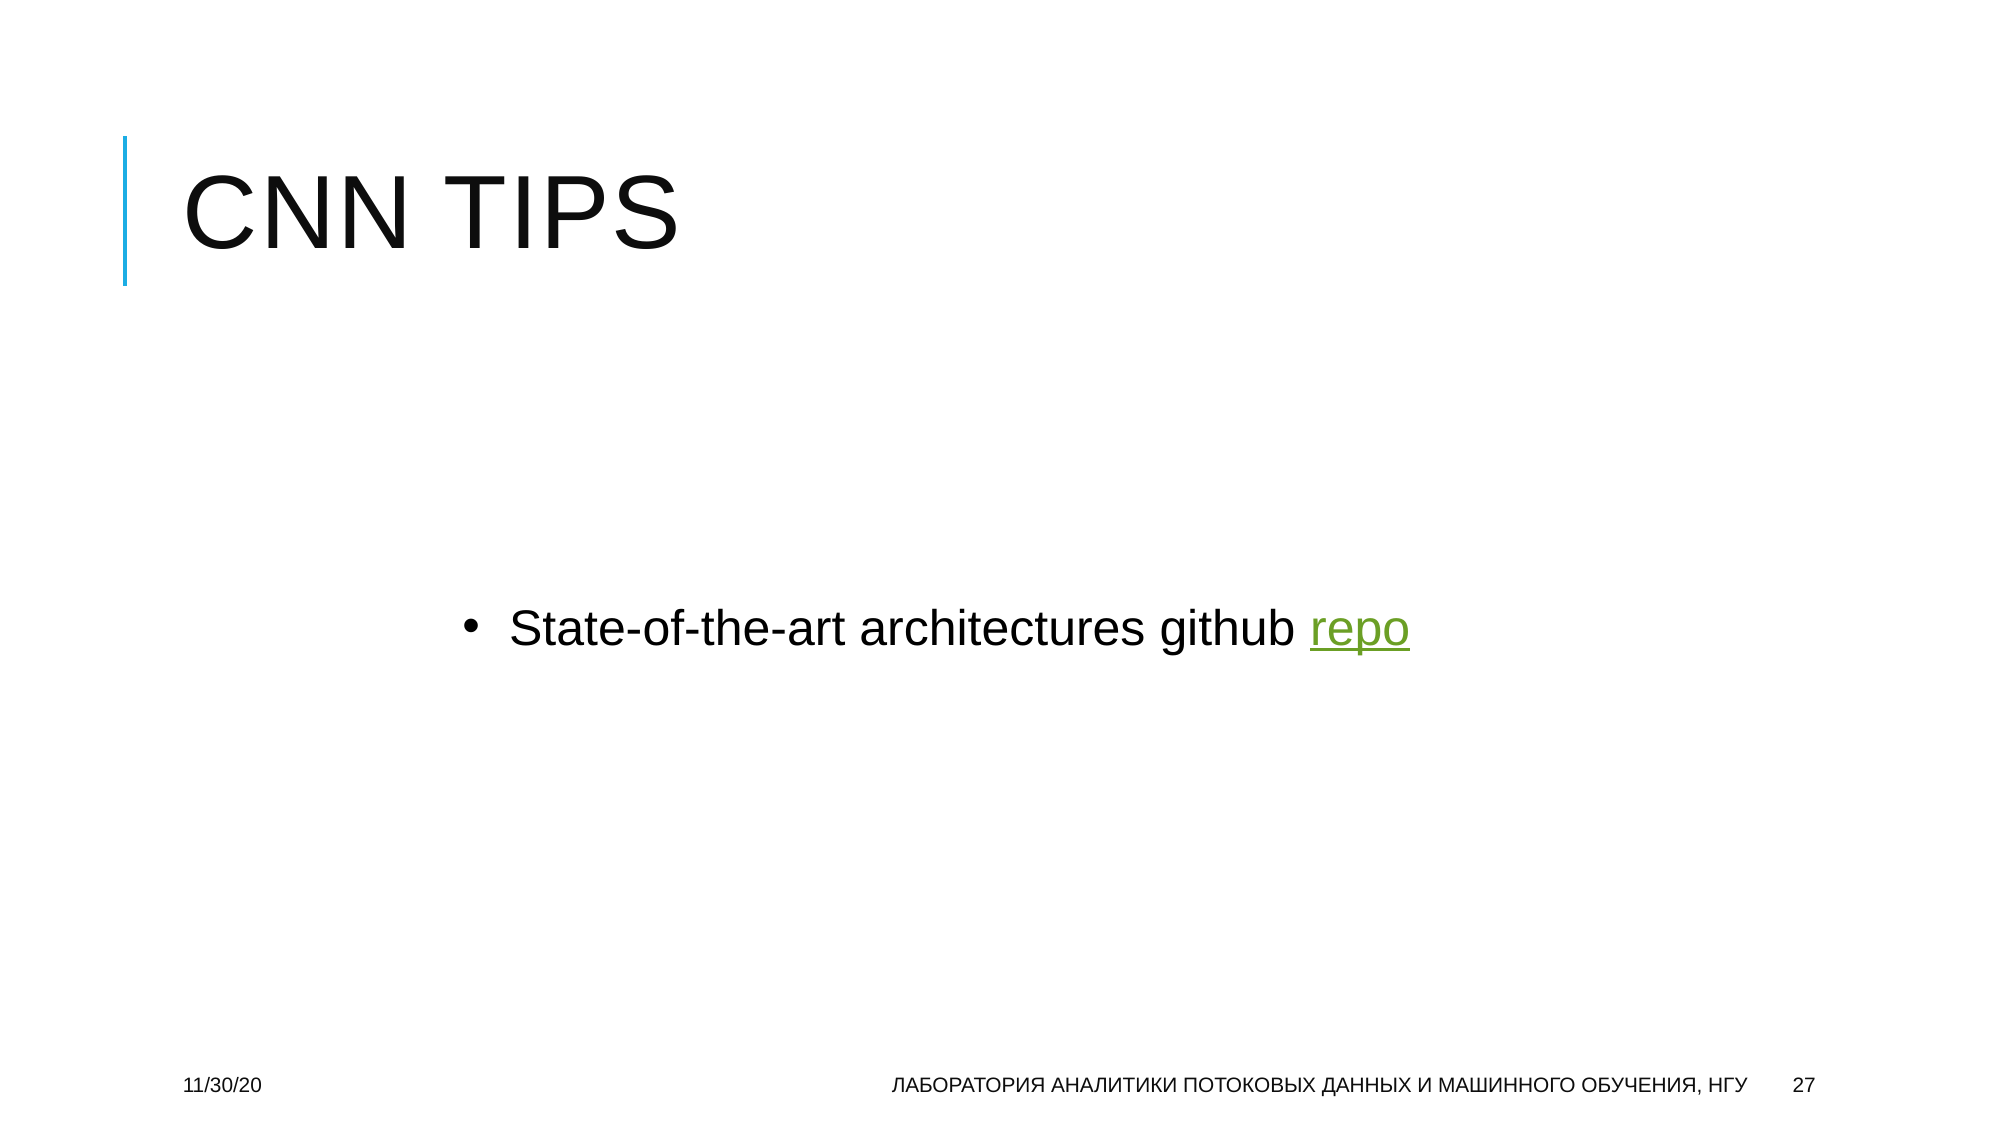

# CNN tips
State-of-the-art architectures github repo
11/30/20
Лаборатория аналитики потоковых данных и машинного обучения, НГУ
27